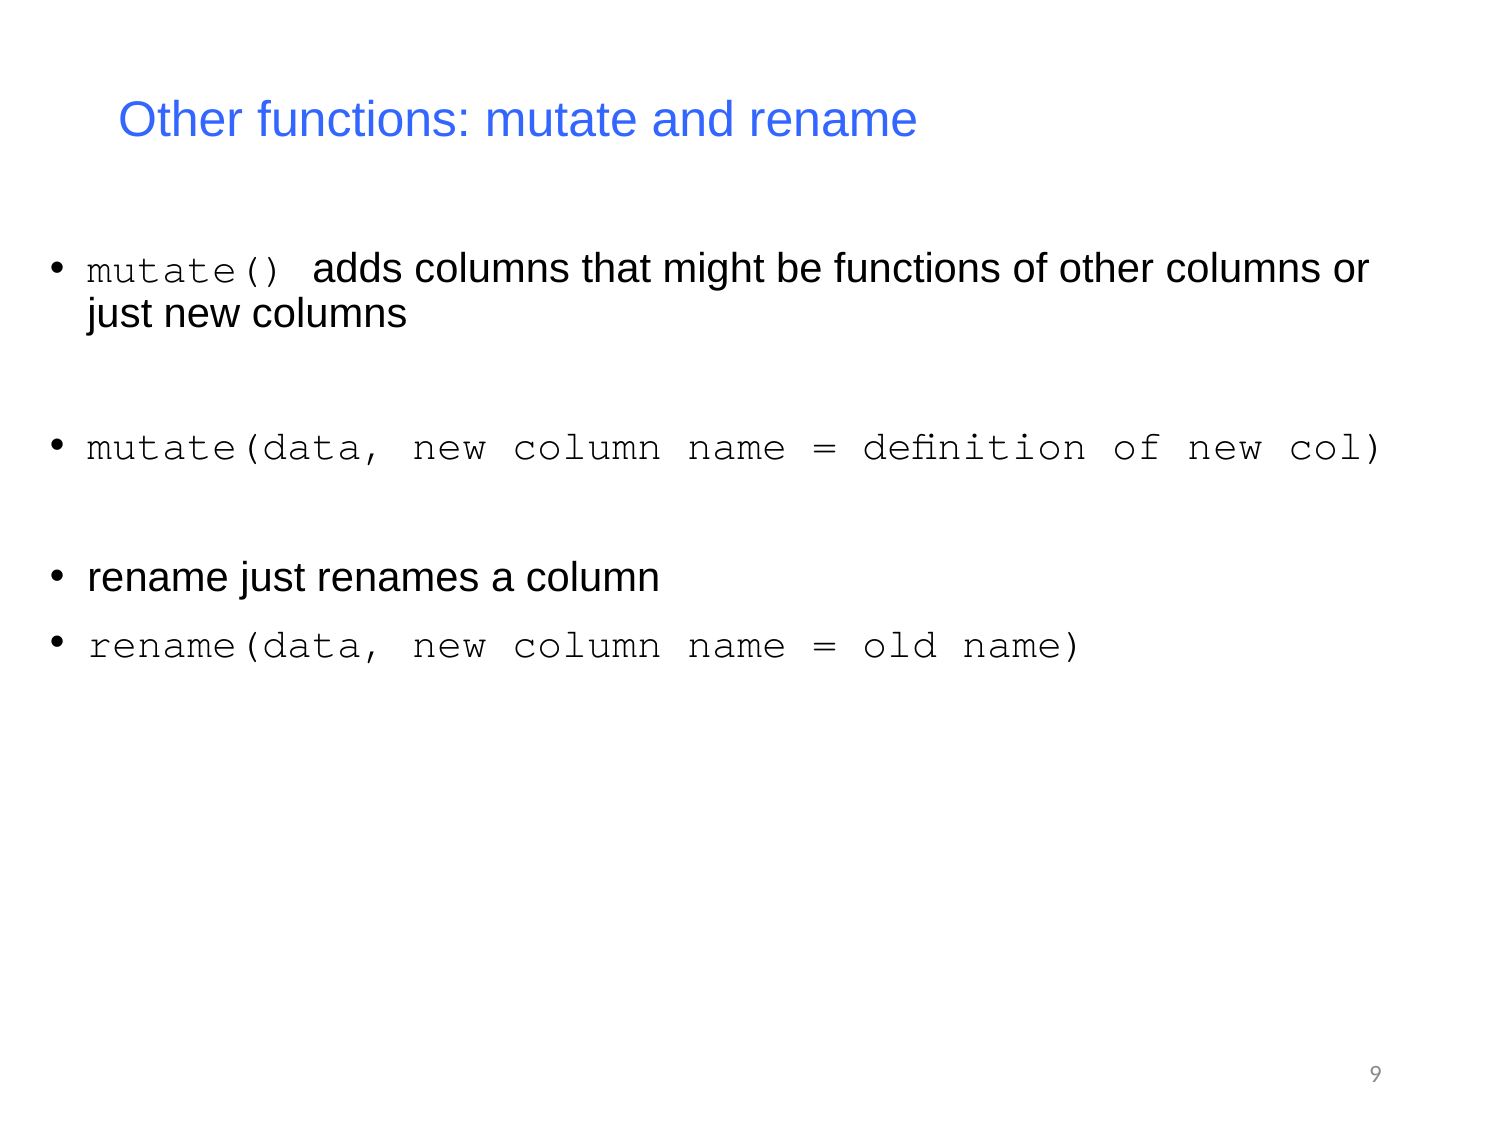

# Other functions: mutate and rename
mutate() adds columns that might be functions of other columns or just new columns

mutate(data, new column name = definition of new col)

rename just renames a column
rename(data, new column name = old name)
9